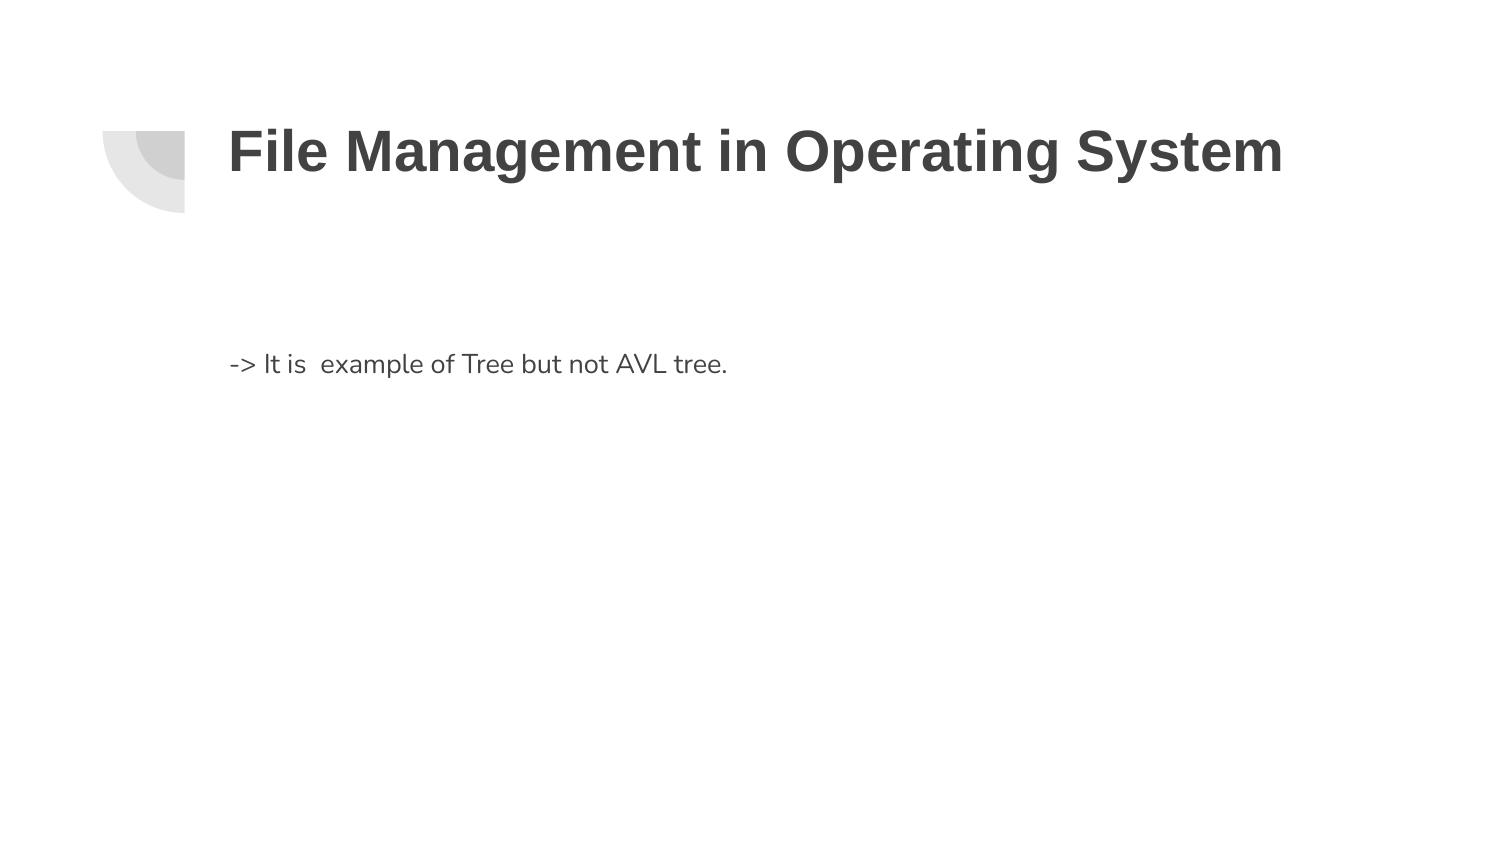

# File Management in Operating System
-> It is  example of Tree but not AVL tree.